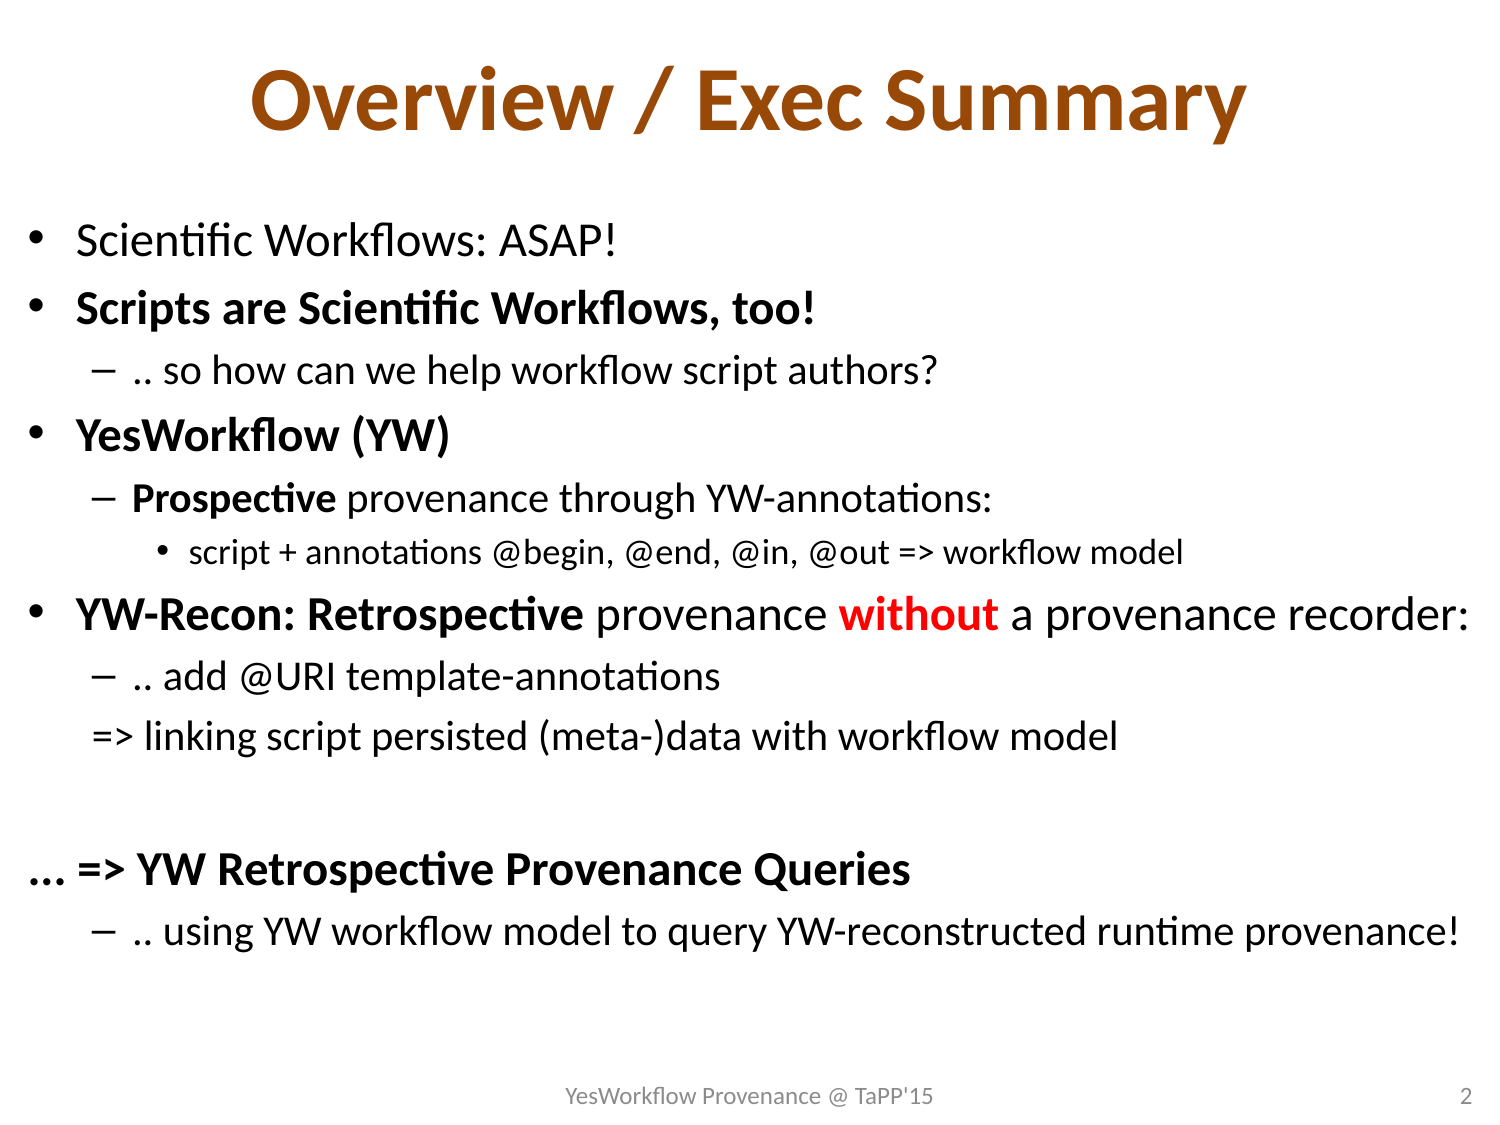

# Overview / Exec Summary
Scientific Workflows: ASAP!
Scripts are Scientific Workflows, too!
.. so how can we help workflow script authors?
YesWorkflow (YW)
Prospective provenance through YW-annotations:
script + annotations @begin, @end, @in, @out => workflow model
YW-Recon: Retrospective provenance without a provenance recorder:
.. add @URI template-annotations
=> linking script persisted (meta-)data with workflow model

... => YW Retrospective Provenance Queries
.. using YW workflow model to query YW-reconstructed runtime provenance!
YesWorkflow Provenance @ TaPP'15
2